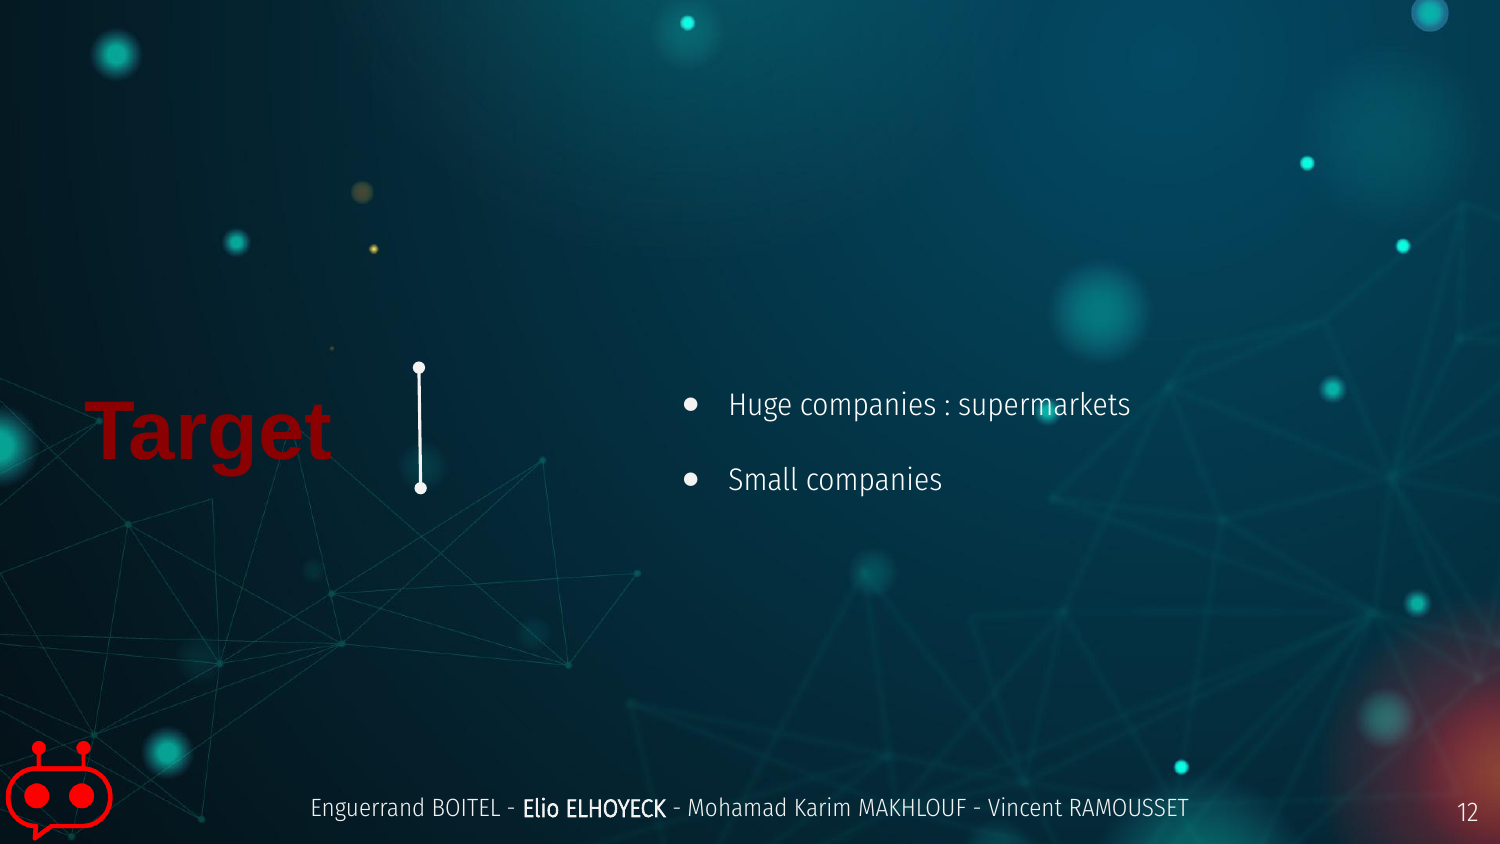

Huge companies : supermarkets
Small companies
# Target
Enguerrand BOITEL - Elio ELHOYECK - Mohamad Karim MAKHLOUF - Vincent RAMOUSSET
12